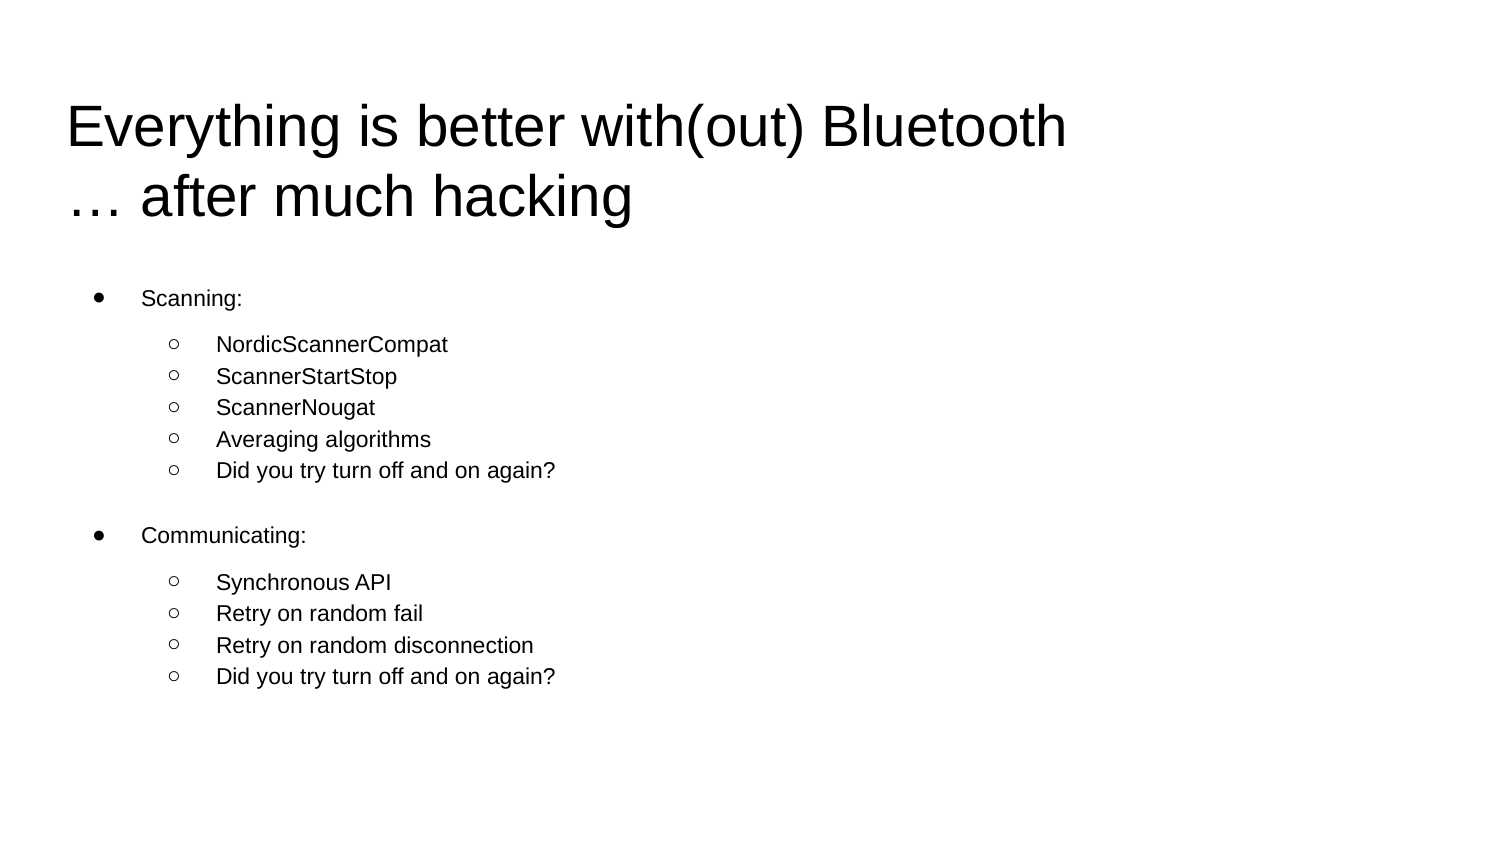

# Everything is better with(out) Bluetooth
… after much hacking

Scanning:
NordicScannerCompat
ScannerStartStop
ScannerNougat
Averaging algorithms
Did you try turn off and on again?
Communicating:
Synchronous API
Retry on random fail
Retry on random disconnection
Did you try turn off and on again?